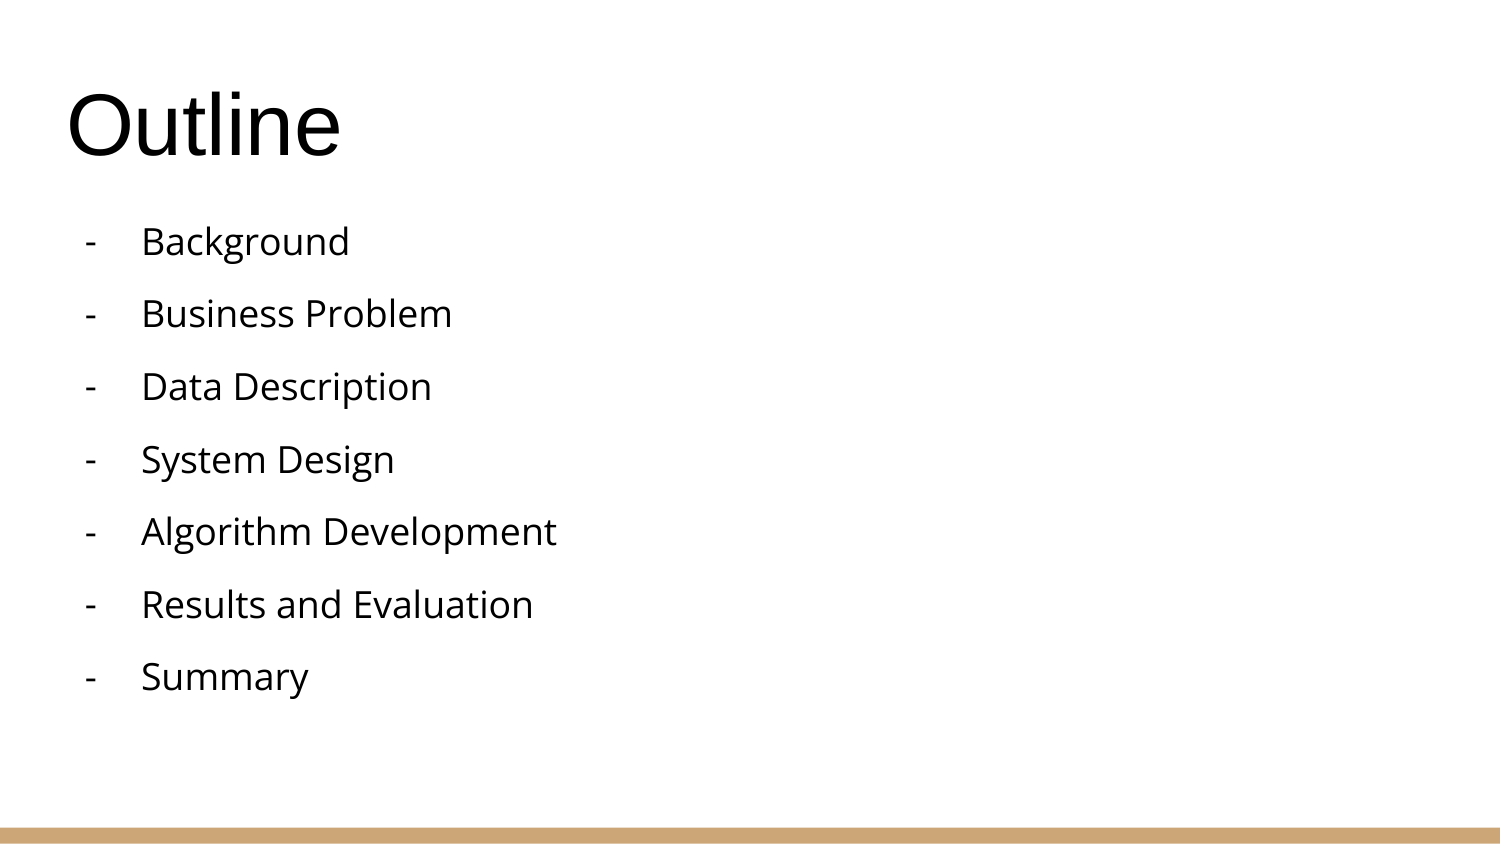

# Outline
Background
Business Problem
Data Description
System Design
Algorithm Development
Results and Evaluation
Summary